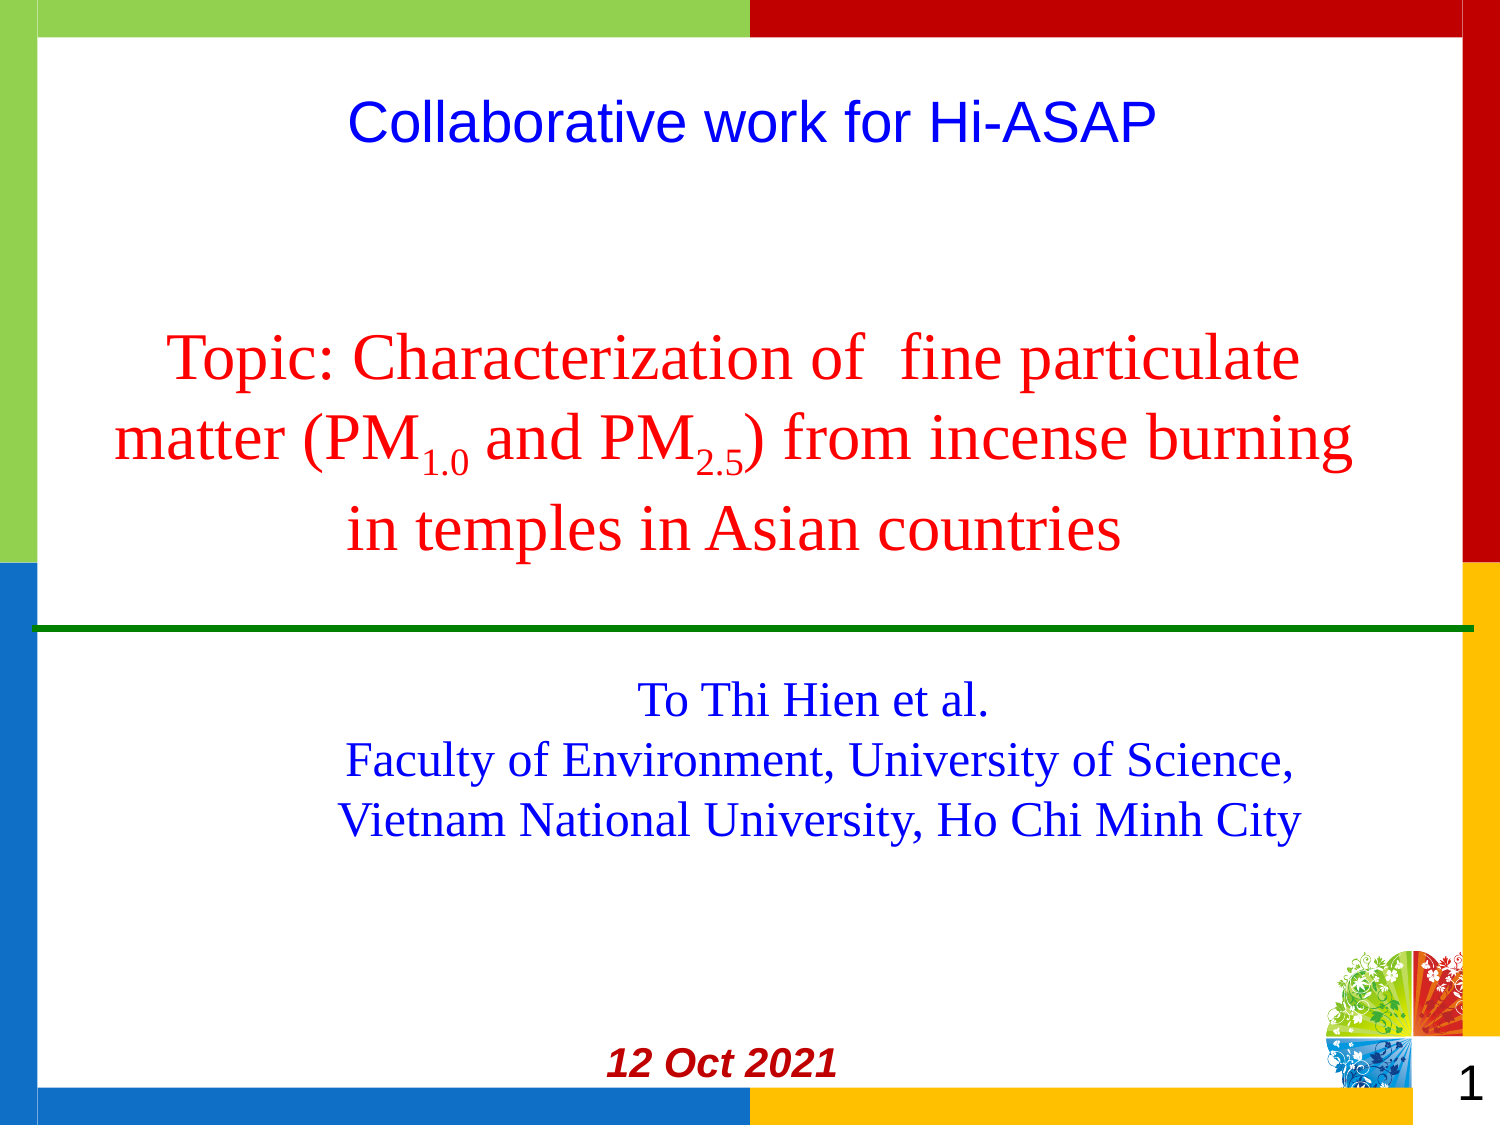

# Collaborative work for Hi-ASAP
Topic: Characterization of  fine particulate matter (PM1.0 and PM2.5) from incense burning in temples in Asian countries

To Thi Hien et al.
Faculty of Environment, University of Science, Vietnam National University, Ho Chi Minh City
12 Oct 2021
1